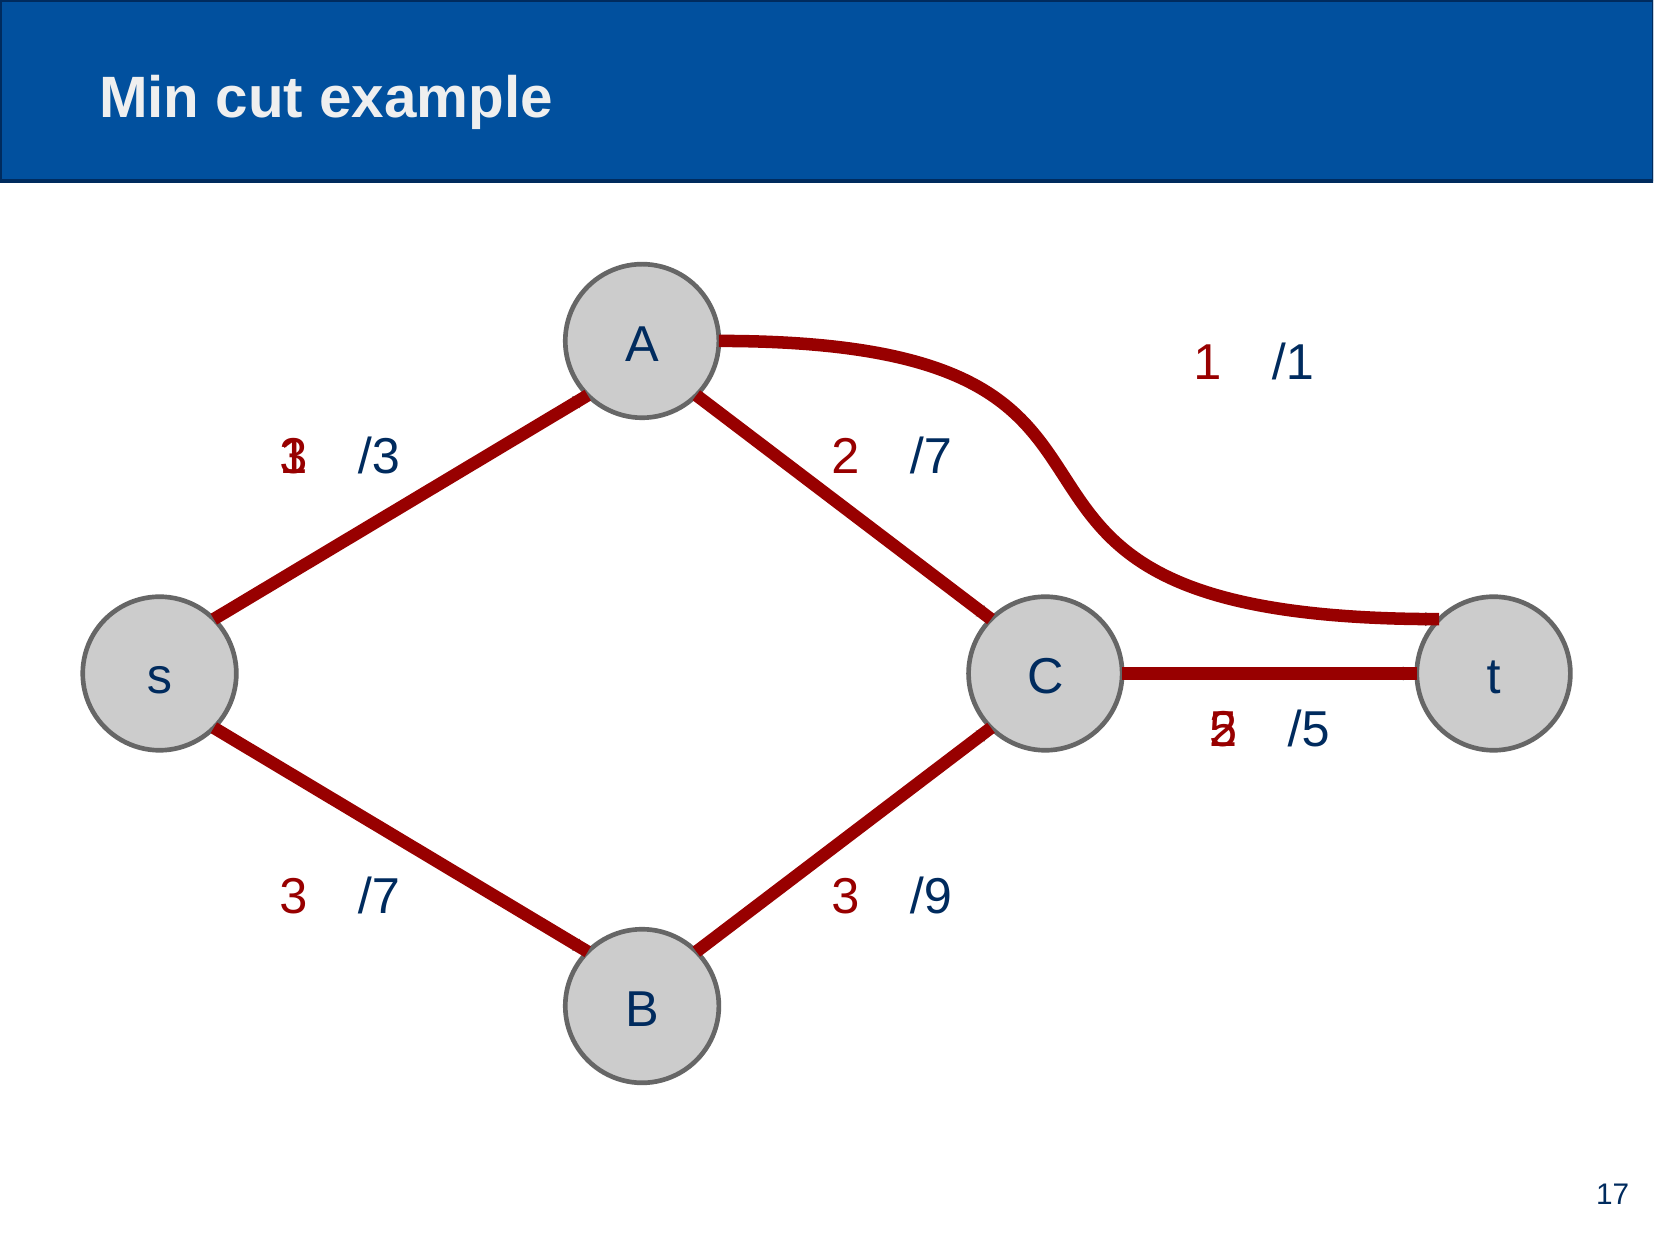

# Min cut example
A
1
/1
/3
1
3
/7
2
s
C
t
2
/5
5
/7
3
3
/9
B
17